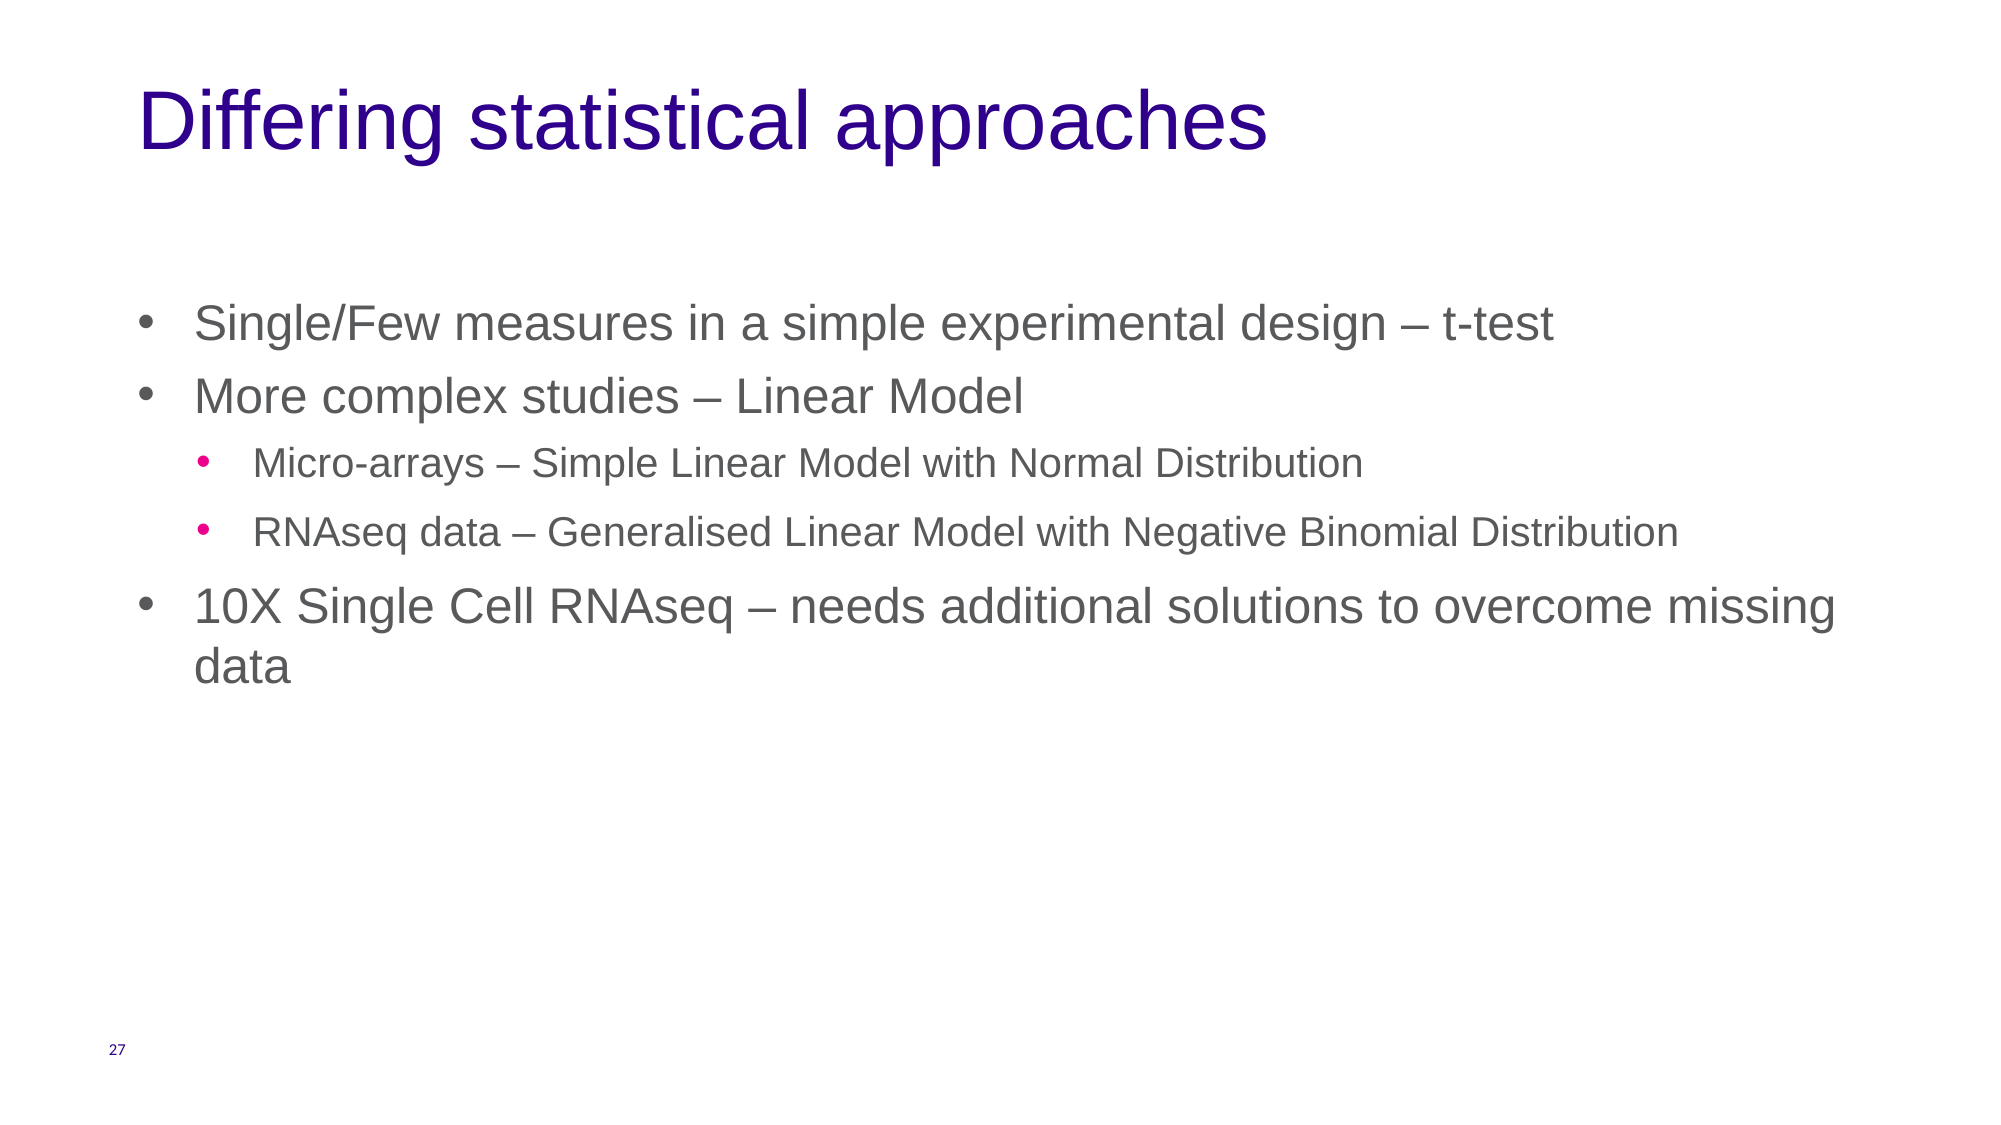

# Differing statistical approaches
Single/Few measures in a simple experimental design – t-test
More complex studies – Linear Model
Micro-arrays – Simple Linear Model with Normal Distribution
RNAseq data – Generalised Linear Model with Negative Binomial Distribution
10X Single Cell RNAseq – needs additional solutions to overcome missing data
27